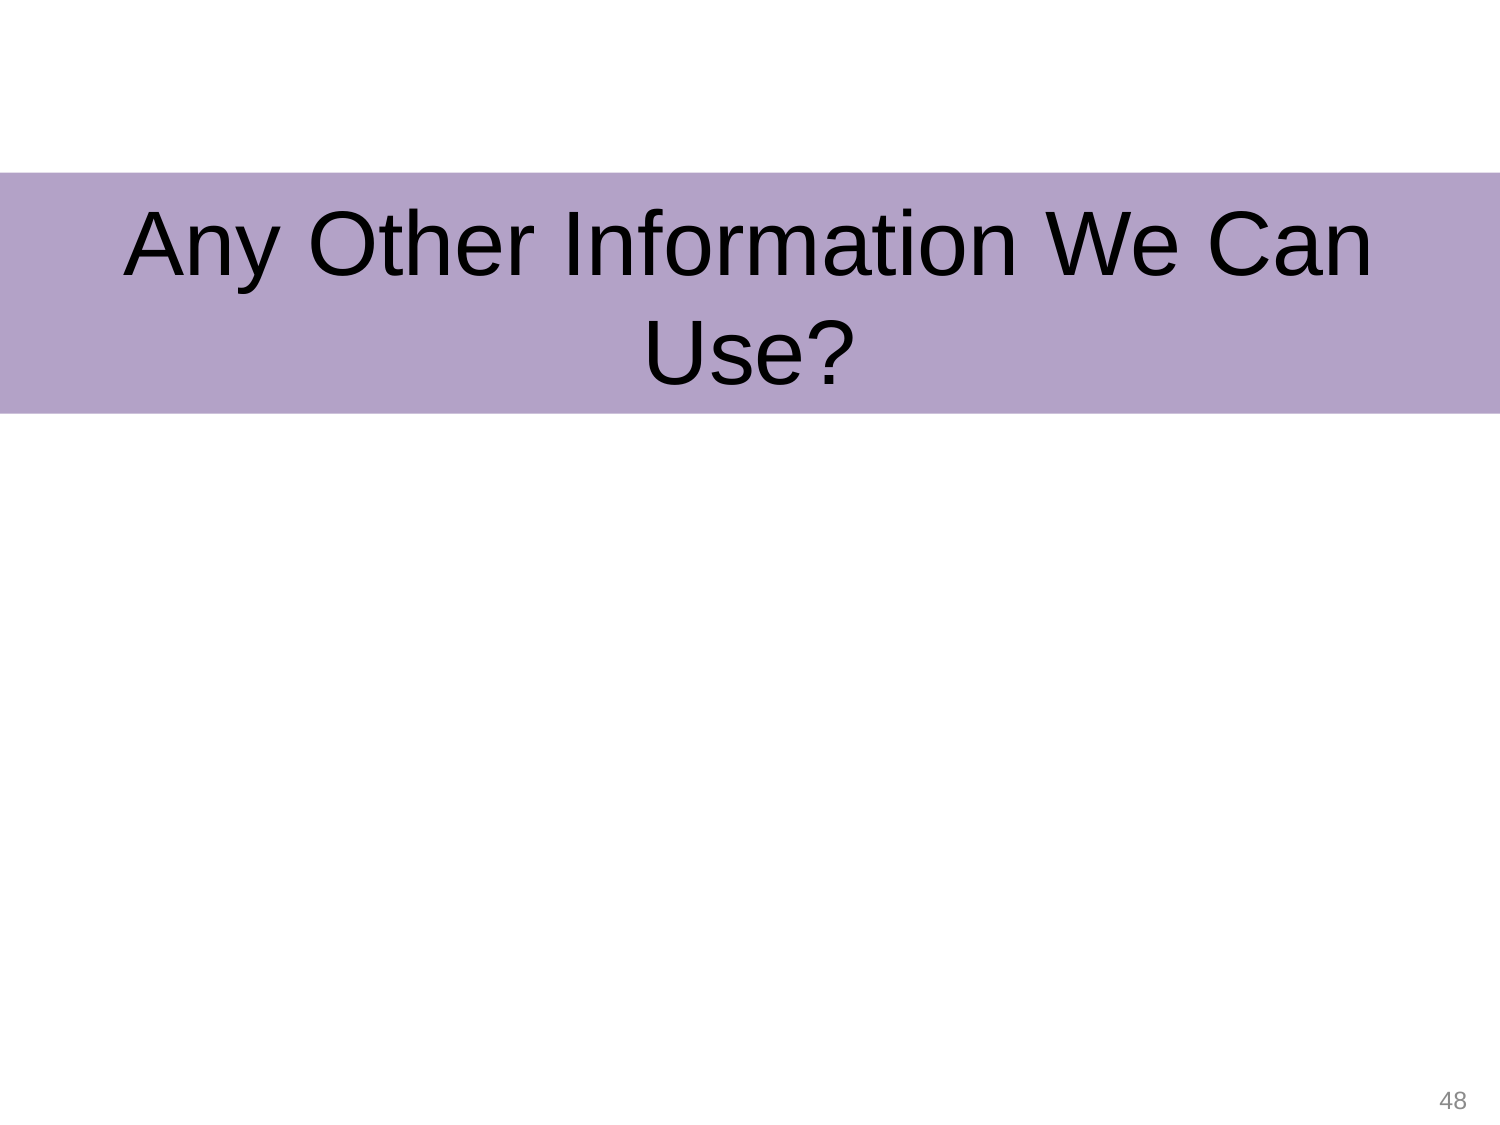

# Any Other Information We Can Use?

48